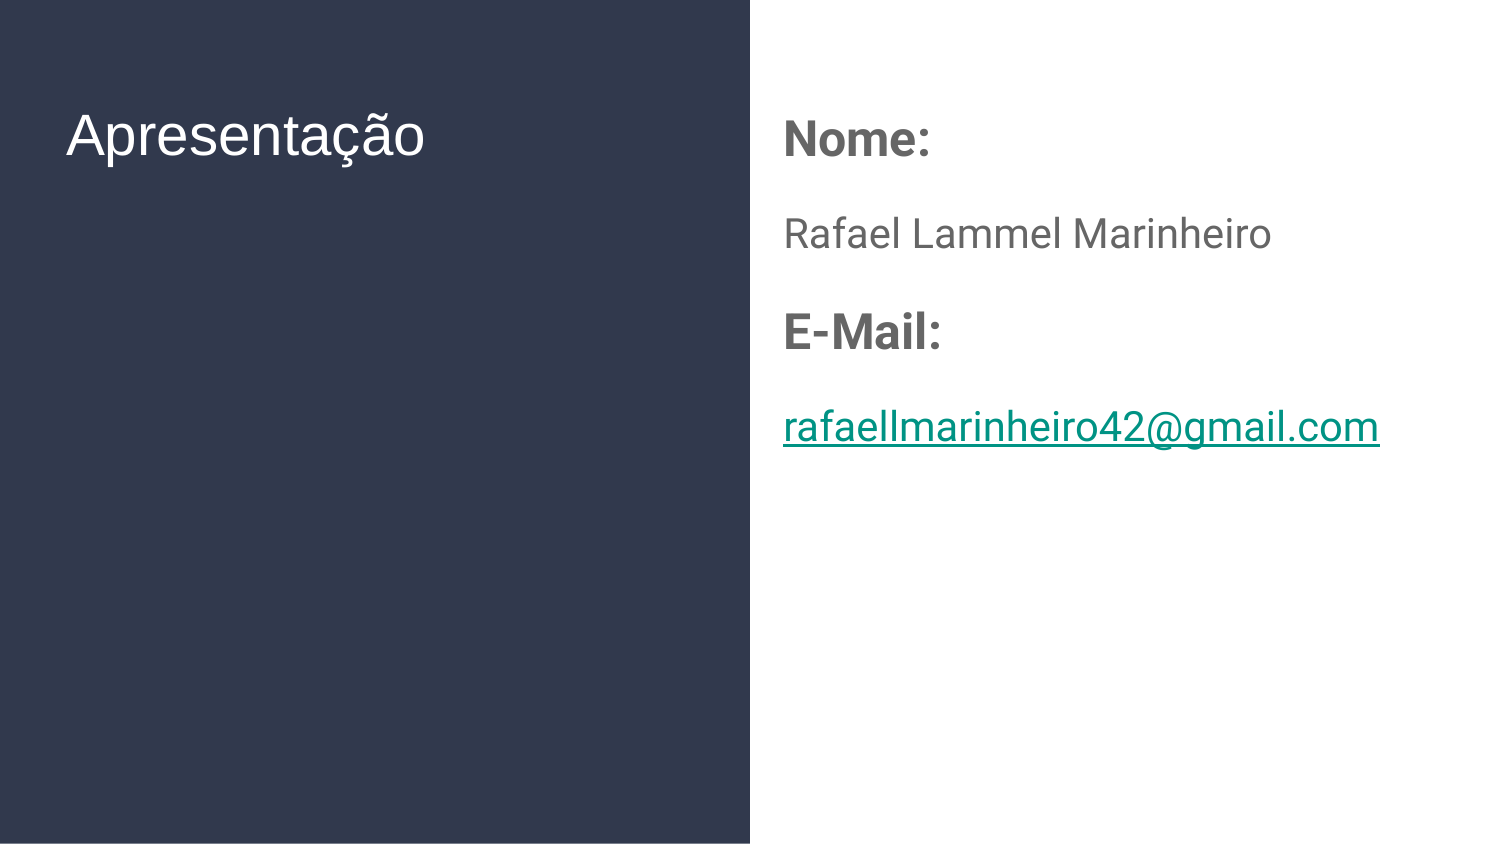

# Apresentação
Nome:
Rafael Lammel Marinheiro
E-Mail:
rafaellmarinheiro42@gmail.com